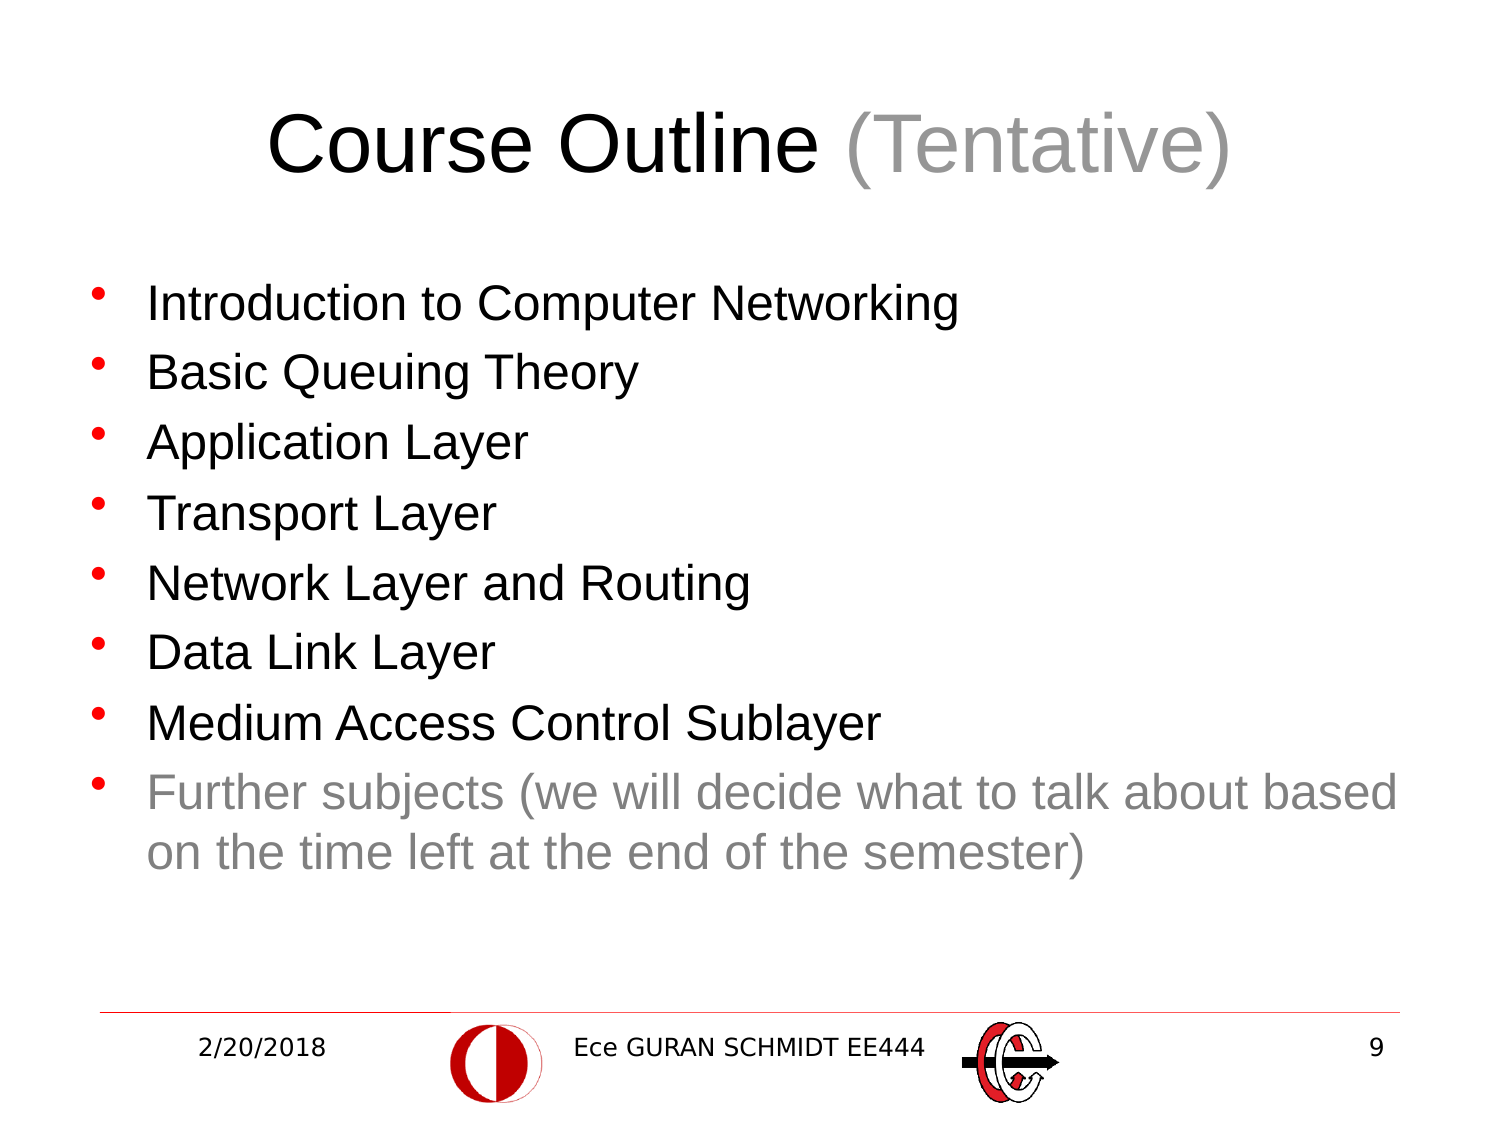

# Course Outline (Tentative)
Introduction to Computer Networking
Basic Queuing Theory
Application Layer
Transport Layer
Network Layer and Routing
Data Link Layer
Medium Access Control Sublayer
Further subjects (we will decide what to talk about based on the time left at the end of the semester)
2/20/2018
Ece GURAN SCHMIDT EE444
9